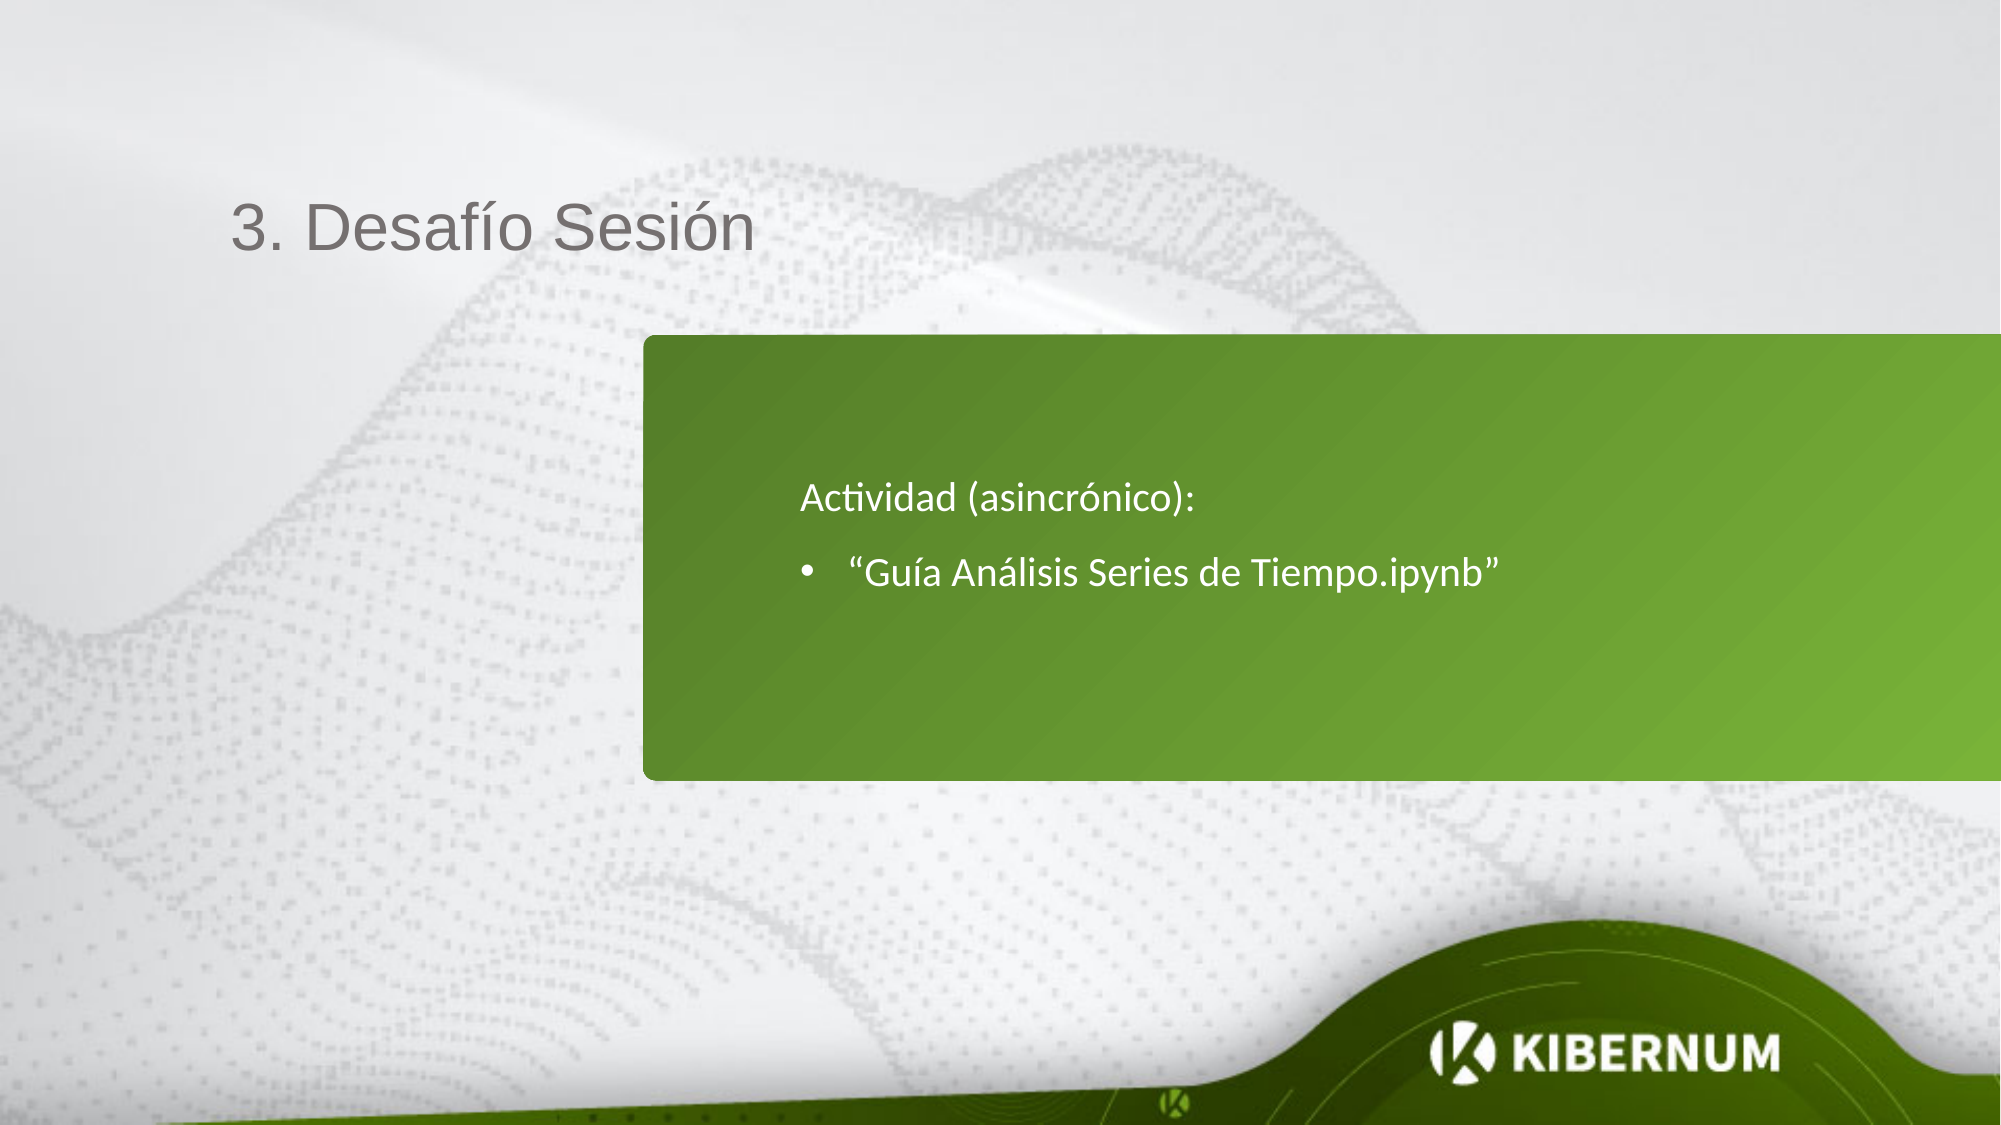

3. Desafío Sesión

Actividad (asincrónico):
“Guía Análisis Series de Tiempo.ipynb”